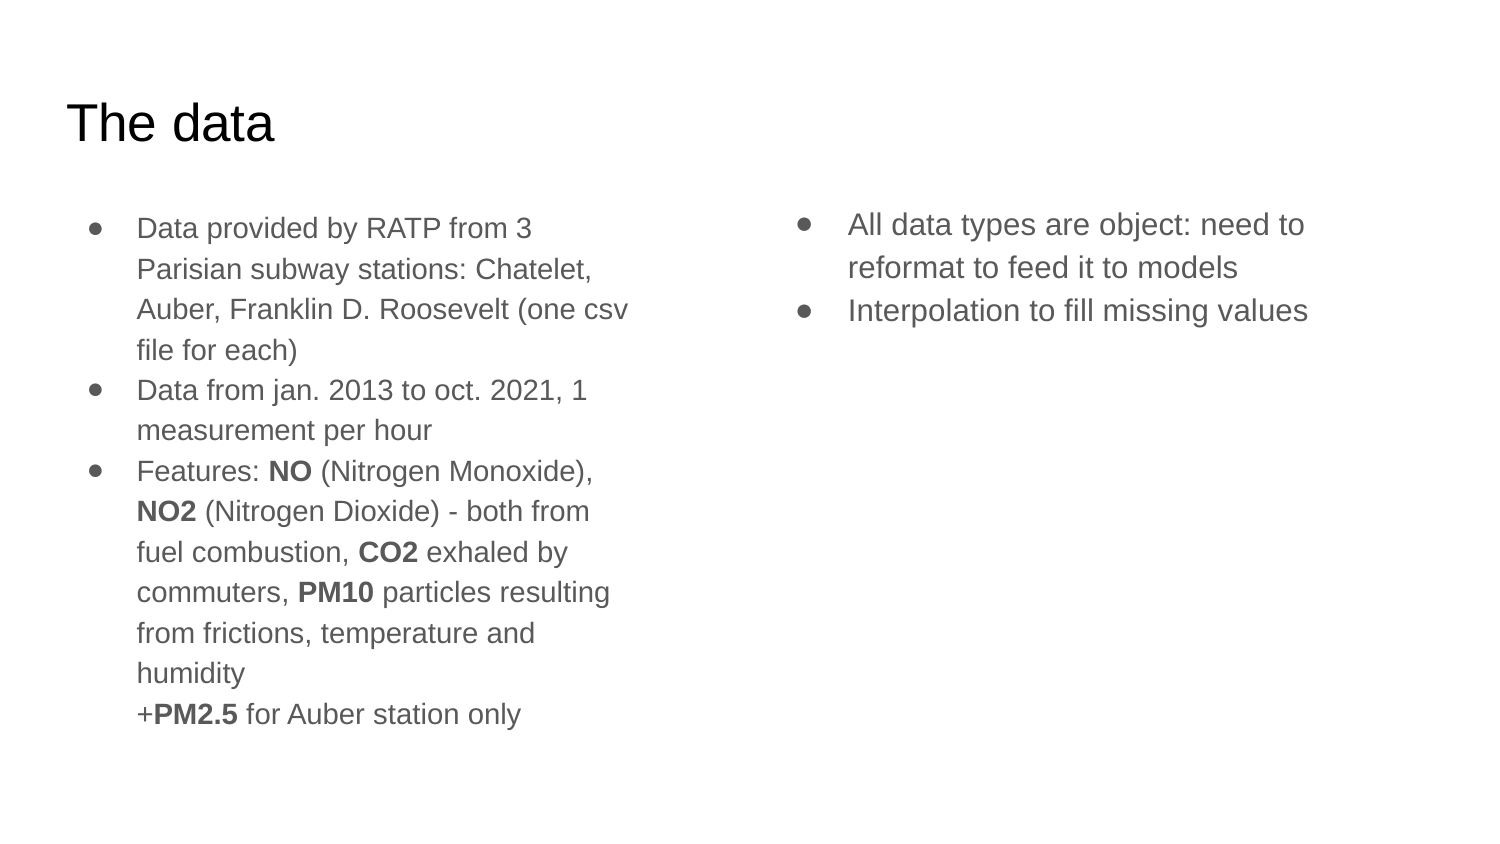

# The data
All data types are object: need to reformat to feed it to models
Interpolation to fill missing values
Data provided by RATP from 3 Parisian subway stations: Chatelet, Auber, Franklin D. Roosevelt (one csv file for each)
Data from jan. 2013 to oct. 2021, 1 measurement per hour
Features: NO (Nitrogen Monoxide), NO2 (Nitrogen Dioxide) - both from fuel combustion, CO2 exhaled by commuters, PM10 particles resulting from frictions, temperature and humidity
+PM2.5 for Auber station only